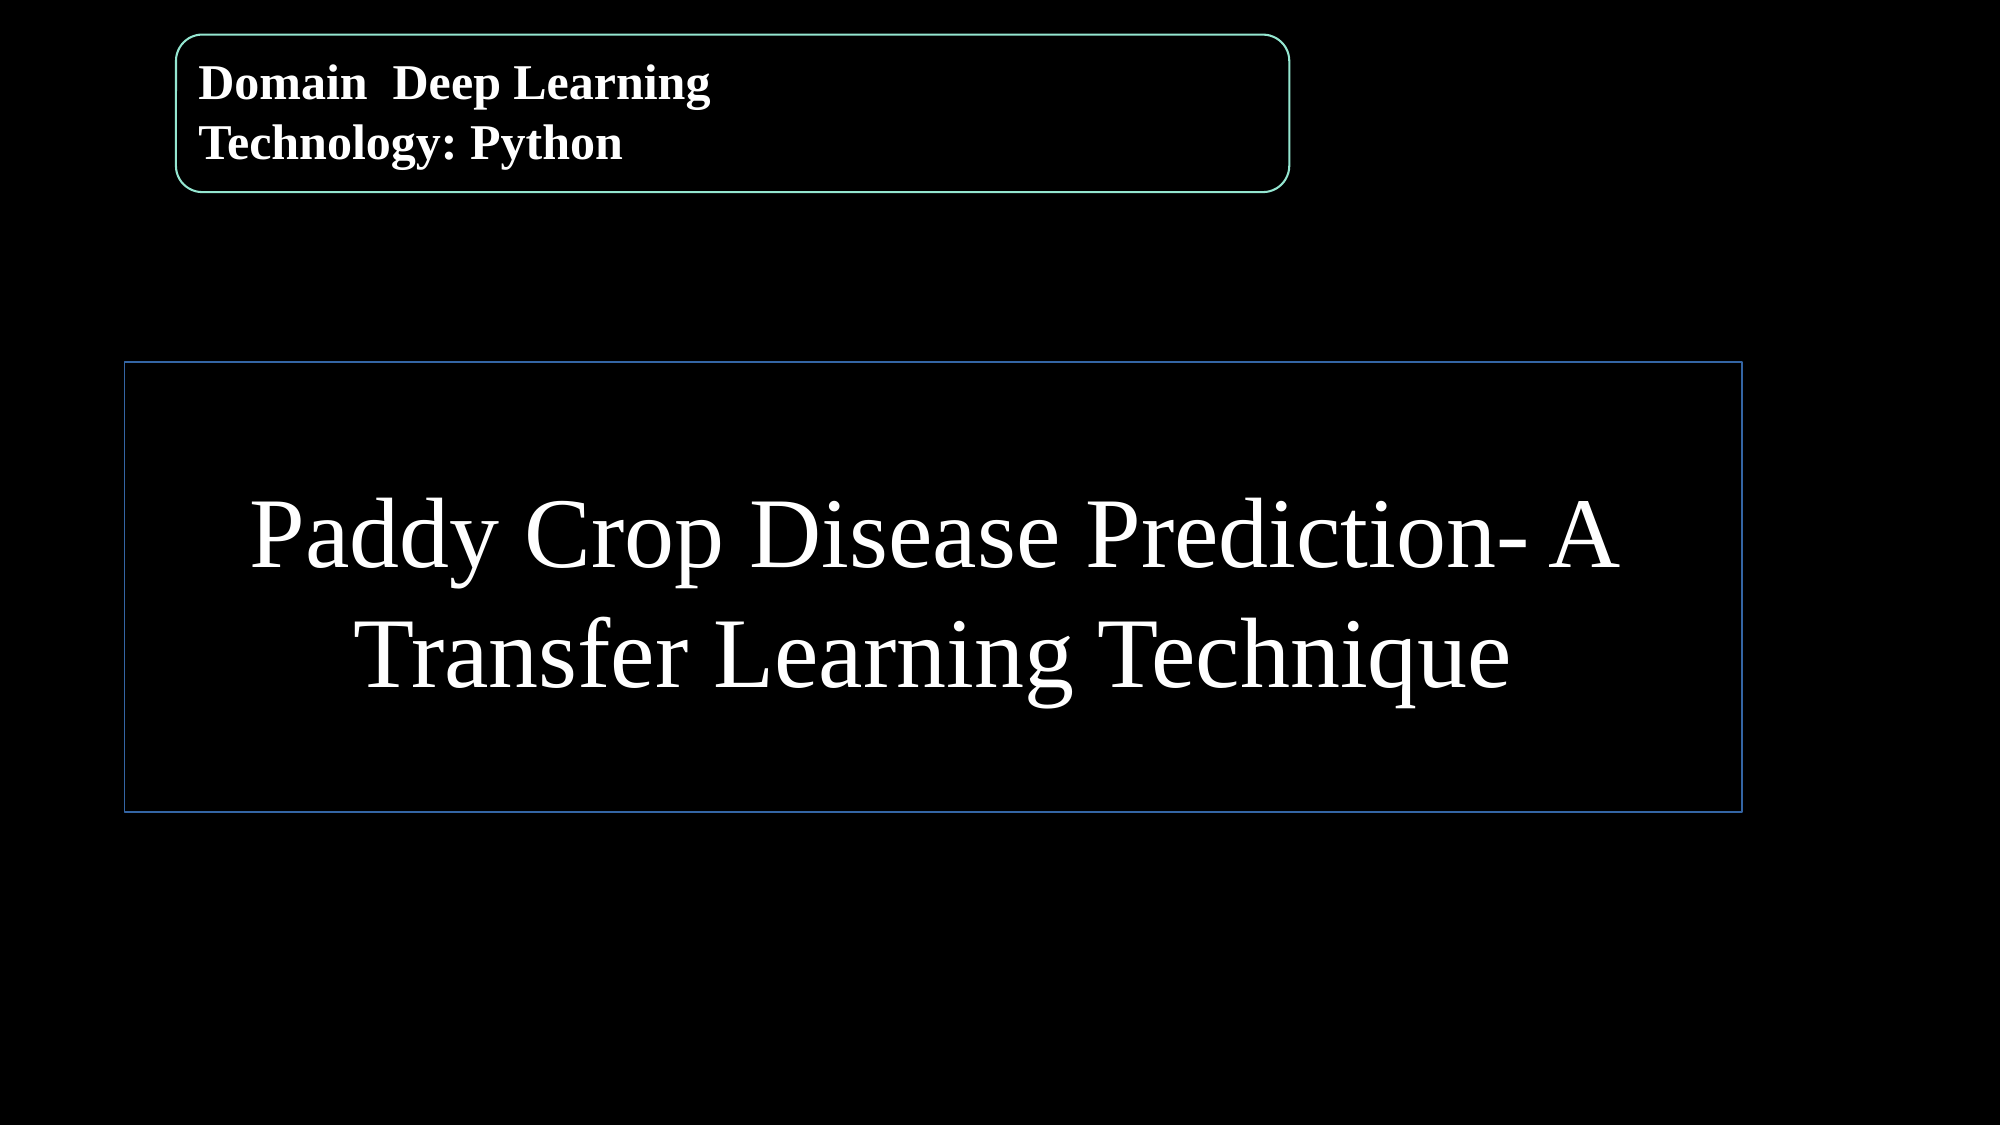

Domain  Deep Learning
Technology: Python

Paddy Crop Disease Prediction- A Transfer Learning Technique